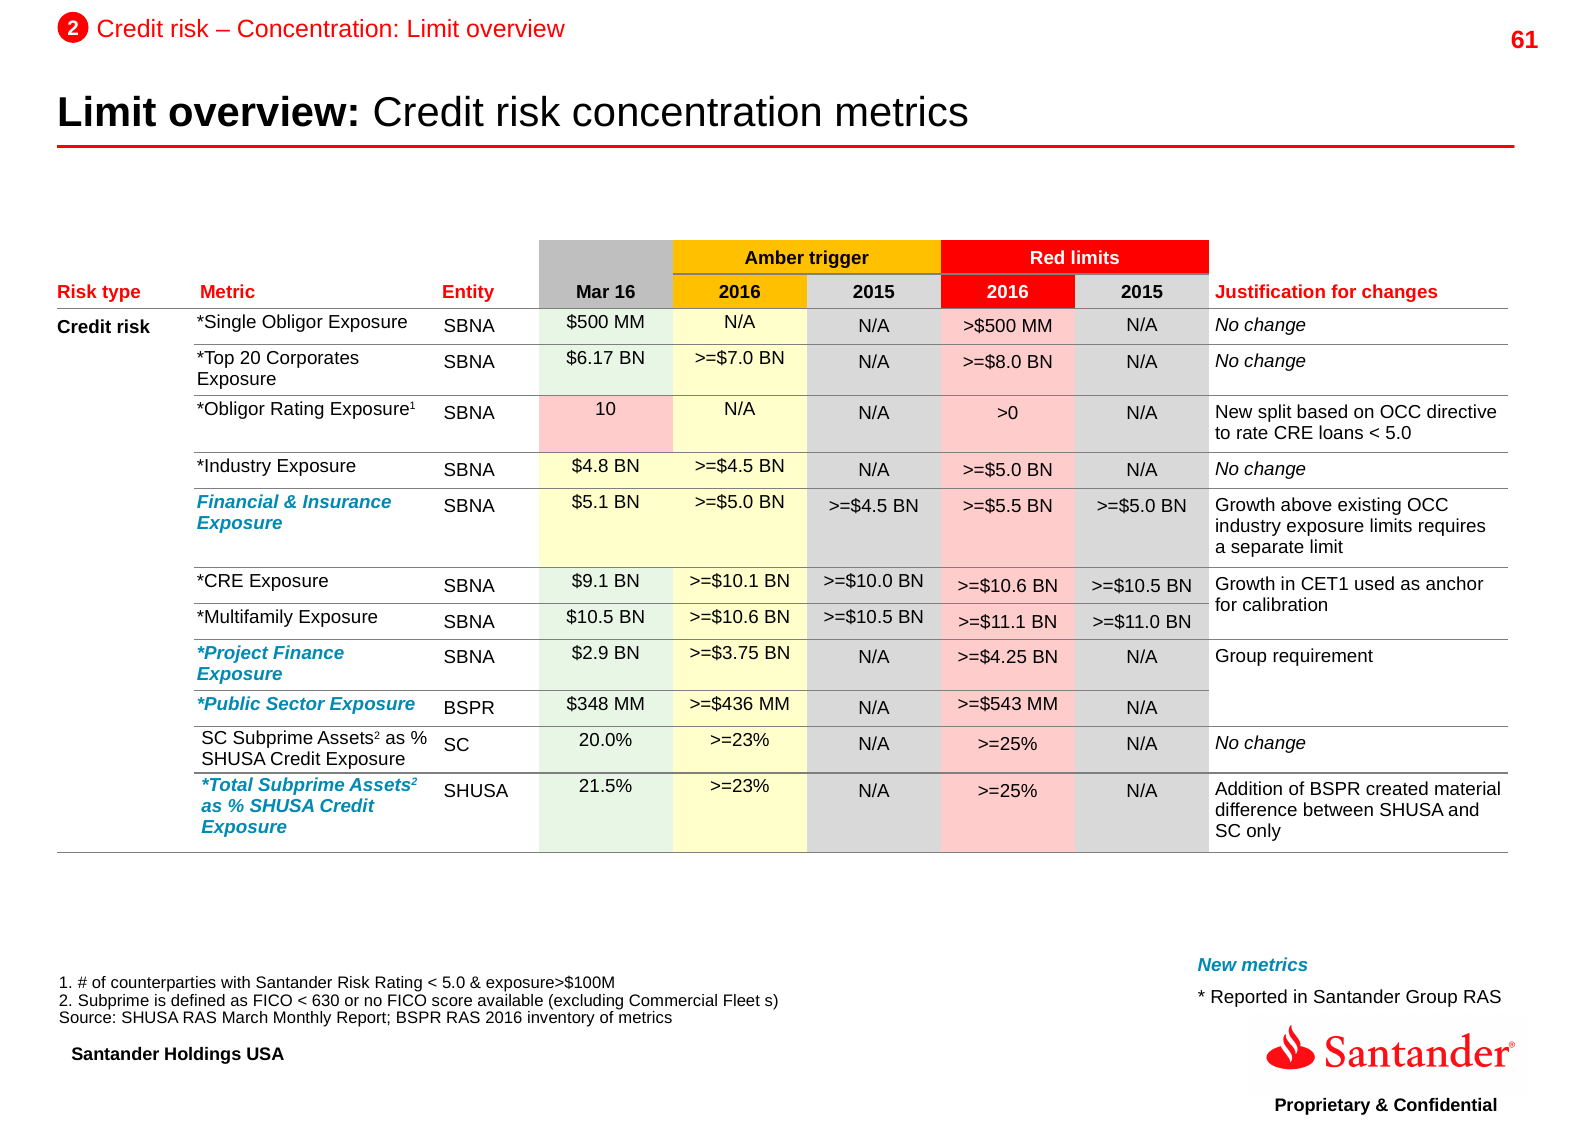

2
Credit risk – Concentration: Limit overview
Limit overview: Credit risk concentration metrics
| Risk type | Metric | Entity | Mar 16 | Amber trigger |  | Red limits |  | Justification for changes |
| --- | --- | --- | --- | --- | --- | --- | --- | --- |
|  |  |  |  | 2016 | 2015 | 2016 | 2015 |  |
| Credit risk | \*Single Obligor Exposure | SBNA | $500 MM | N/A | N/A | >$500 MM | N/A | No change |
|  | \*Top 20 Corporates Exposure | SBNA | $6.17 BN | >=$7.0 BN | N/A | >=$8.0 BN | N/A | No change |
|  | \*Obligor Rating Exposure1 | SBNA | 10 | N/A | N/A | >0 | N/A | New split based on OCC directive to rate CRE loans < 5.0 |
|  | \*Industry Exposure | SBNA | $4.8 BN | >=$4.5 BN | N/A | >=$5.0 BN | N/A | No change |
|  | Financial & Insurance Exposure | SBNA | $5.1 BN | >=$5.0 BN | >=$4.5 BN | >=$5.5 BN | >=$5.0 BN | Growth above existing OCC industry exposure limits requires a separate limit |
|  | \*CRE Exposure | SBNA | $9.1 BN | >=$10.1 BN | >=$10.0 BN | >=$10.6 BN | >=$10.5 BN | Growth in CET1 used as anchor for calibration |
|  | \*Multifamily Exposure | SBNA | $10.5 BN | >=$10.6 BN | >=$10.5 BN | >=$11.1 BN | >=$11.0 BN |  |
|  | \*Project Finance Exposure | SBNA | $2.9 BN | >=$3.75 BN | N/A | >=$4.25 BN | N/A | Group requirement |
|  | \*Public Sector Exposure | BSPR | $348 MM | >=$436 MM | N/A | >=$543 MM | N/A |  |
|  | SC Subprime Assets2 as % SHUSA Credit Exposure | SC | 20.0% | >=23% | N/A | >=25% | N/A | No change |
|  | \*Total Subprime Assets2 as % SHUSA Credit Exposure | SHUSA | 21.5% | >=23% | N/A | >=25% | N/A | Addition of BSPR created material difference between SHUSA and SC only |
New metrics
* Reported in Santander Group RAS
# of counterparties with Santander Risk Rating < 5.0 & exposure>$100M
Subprime is defined as FICO < 630 or no FICO score available (excluding Commercial Fleet s)
Source: SHUSA RAS March Monthly Report; BSPR RAS 2016 inventory of metrics